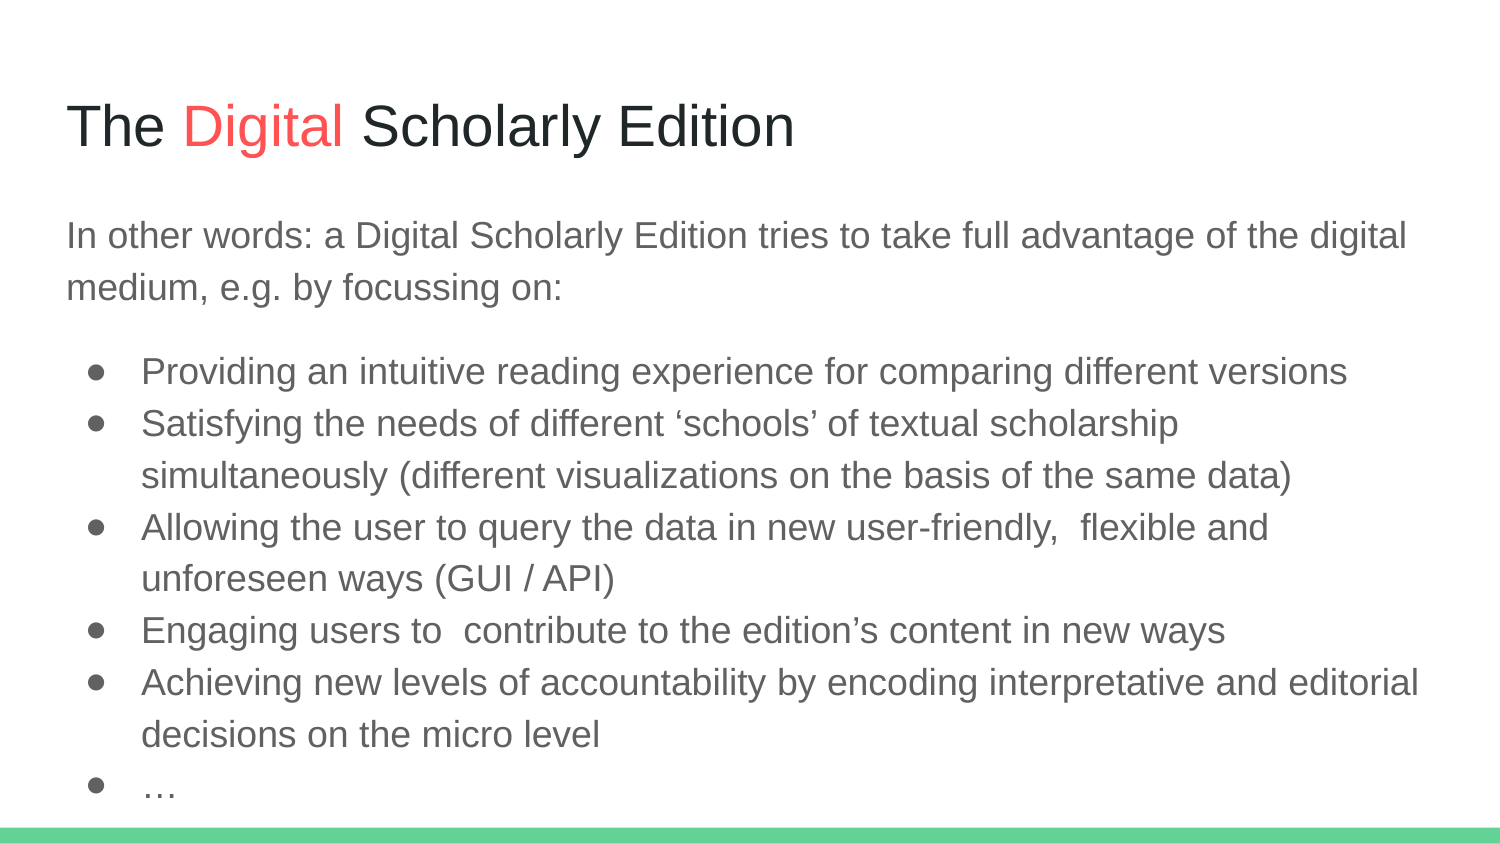

# The Digital Scholarly Edition

In other words: a Digital Scholarly Edition tries to take full advantage of the digital medium, e.g. by focussing on:
Providing an intuitive reading experience for comparing different versions
Satisfying the needs of different ‘schools’ of textual scholarship simultaneously (different visualizations on the basis of the same data)
Allowing the user to query the data in new user-friendly,  flexible and unforeseen ways (GUI / API)
Engaging users to  contribute to the edition’s content in new ways
Achieving new levels of accountability by encoding interpretative and editorial decisions on the micro level
…